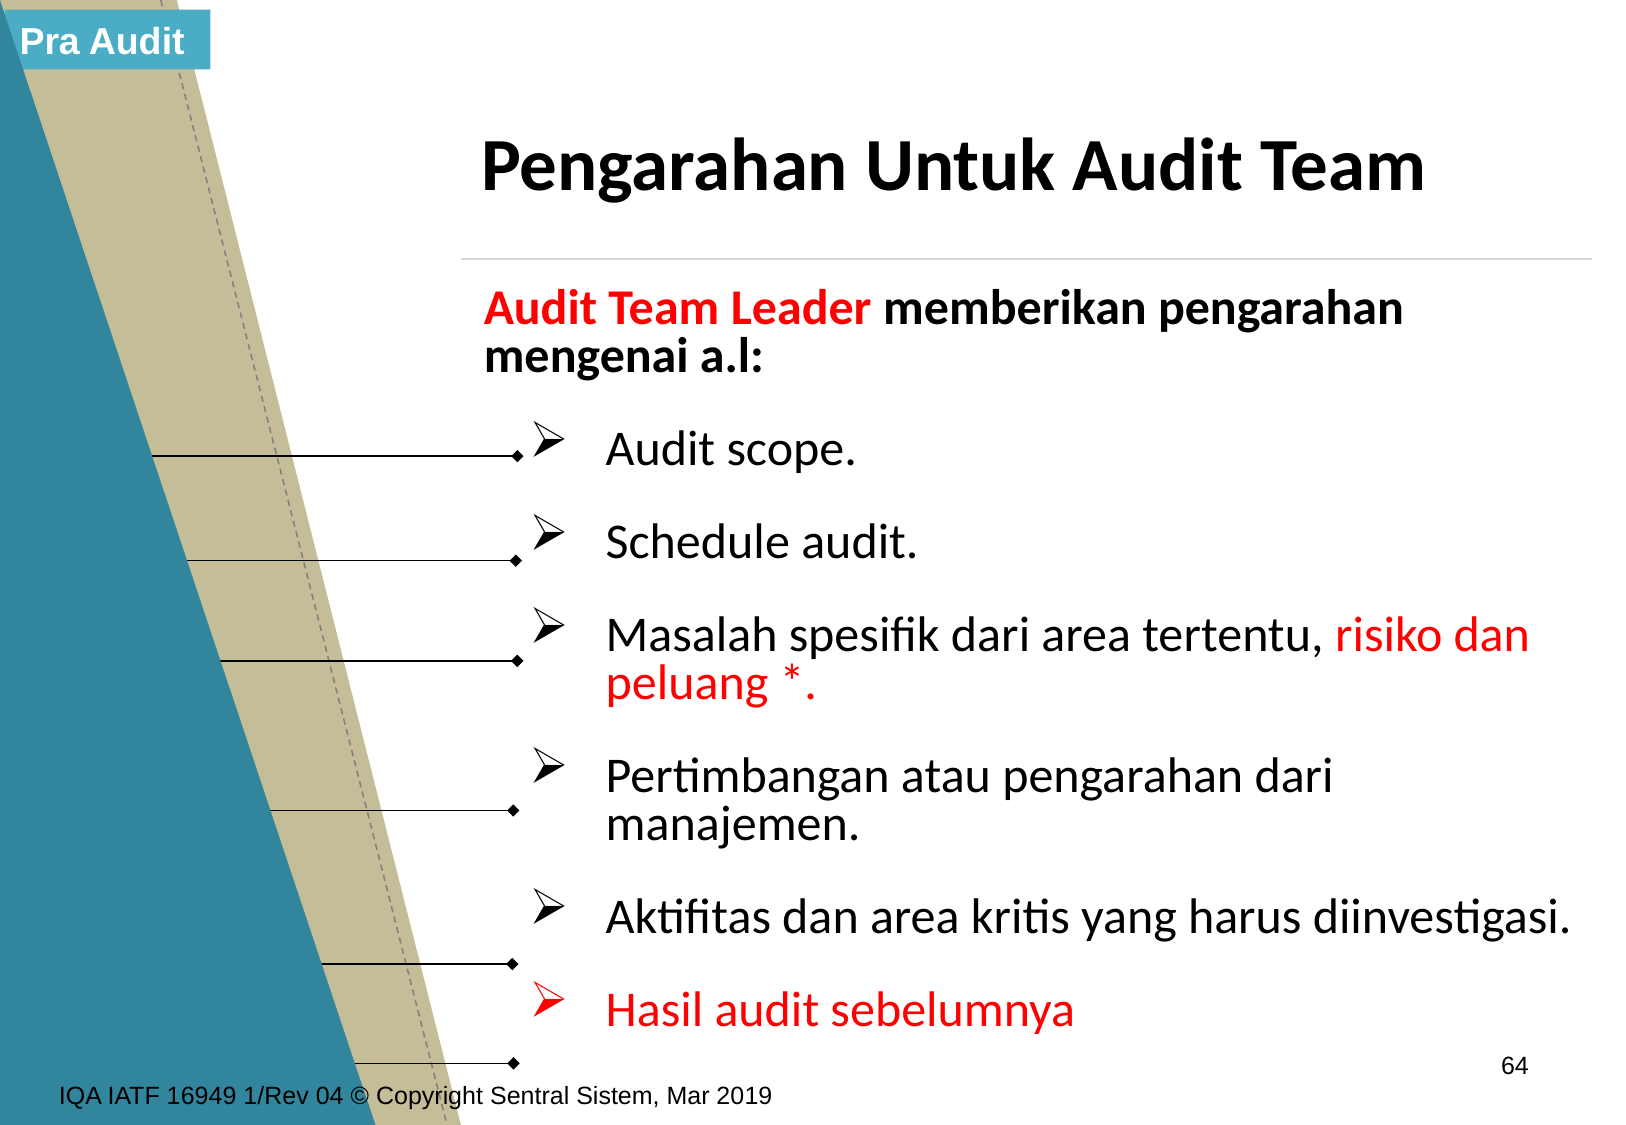

Pra Audit
# Pengarahan Untuk Audit Team
Audit Team Leader memberikan pengarahan mengenai a.l:
Audit scope.
Schedule audit.
Masalah spesifik dari area tertentu, risiko dan peluang *.
Pertimbangan atau pengarahan dari manajemen.
Aktifitas dan area kritis yang harus diinvestigasi.
Hasil audit sebelumnya

64
IQA IATF 16949 1/Rev 04 © Copyright Sentral Sistem, Mar 2019